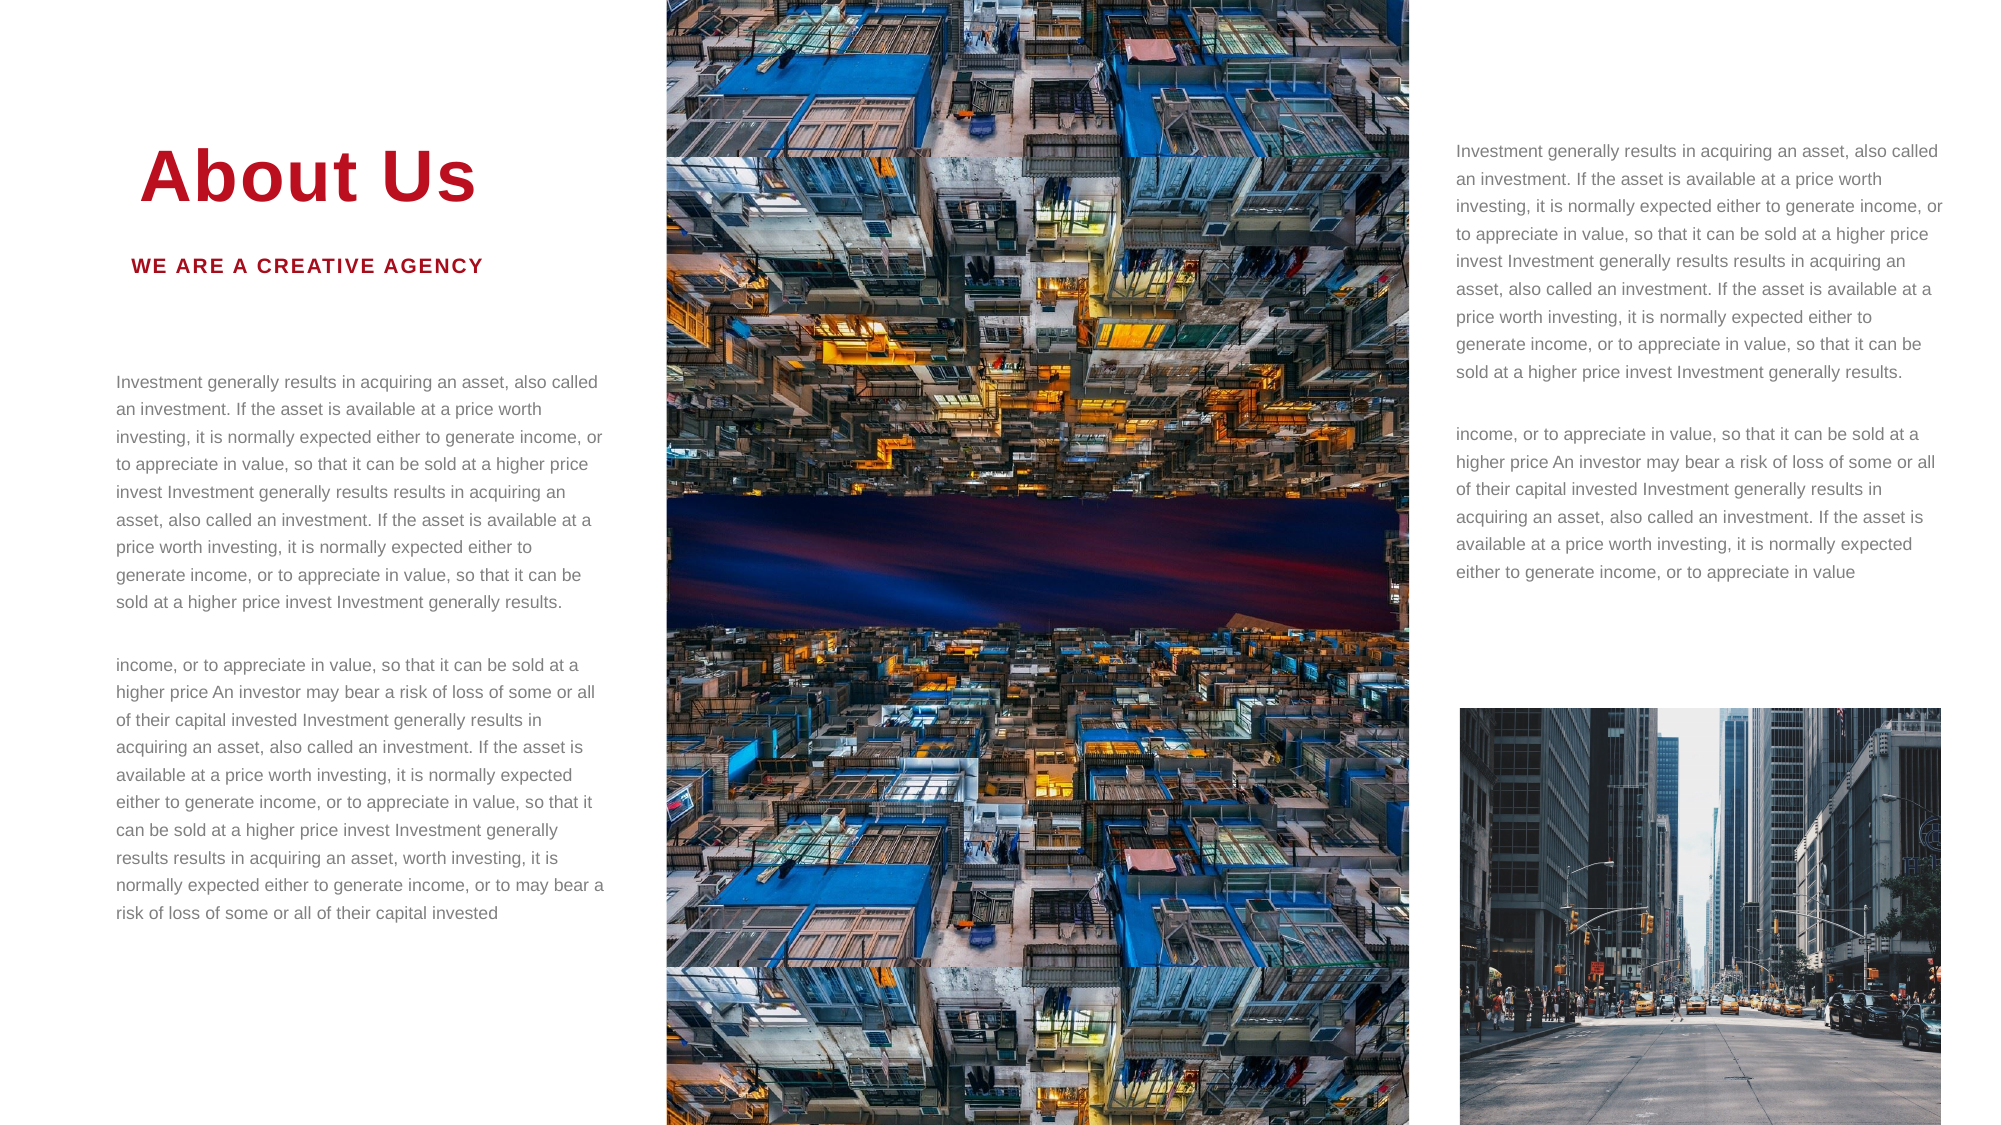

Investment generally results in acquiring an asset, also called an investment. If the asset is available at a price worth investing, it is normally expected either to generate income, or to appreciate in value, so that it can be sold at a higher price invest Investment generally results results in acquiring an asset, also called an investment. If the asset is available at a price worth investing, it is normally expected either to generate income, or to appreciate in value, so that it can be sold at a higher price invest Investment generally results.

income, or to appreciate in value, so that it can be sold at a higher price An investor may bear a risk of loss of some or all of their capital invested Investment generally results in acquiring an asset, also called an investment. If the asset is available at a price worth investing, it is normally expected either to generate income, or to appreciate in value
About Us
WE ARE A CREATIVE AGENCY
Investment generally results in acquiring an asset, also called an investment. If the asset is available at a price worth investing, it is normally expected either to generate income, or to appreciate in value, so that it can be sold at a higher price invest Investment generally results results in acquiring an asset, also called an investment. If the asset is available at a price worth investing, it is normally expected either to generate income, or to appreciate in value, so that it can be sold at a higher price invest Investment generally results.

income, or to appreciate in value, so that it can be sold at a higher price An investor may bear a risk of loss of some or all of their capital invested Investment generally results in acquiring an asset, also called an investment. If the asset is available at a price worth investing, it is normally expected either to generate income, or to appreciate in value, so that it can be sold at a higher price invest Investment generally results results in acquiring an asset, worth investing, it is normally expected either to generate income, or to may bear a risk of loss of some or all of their capital invested